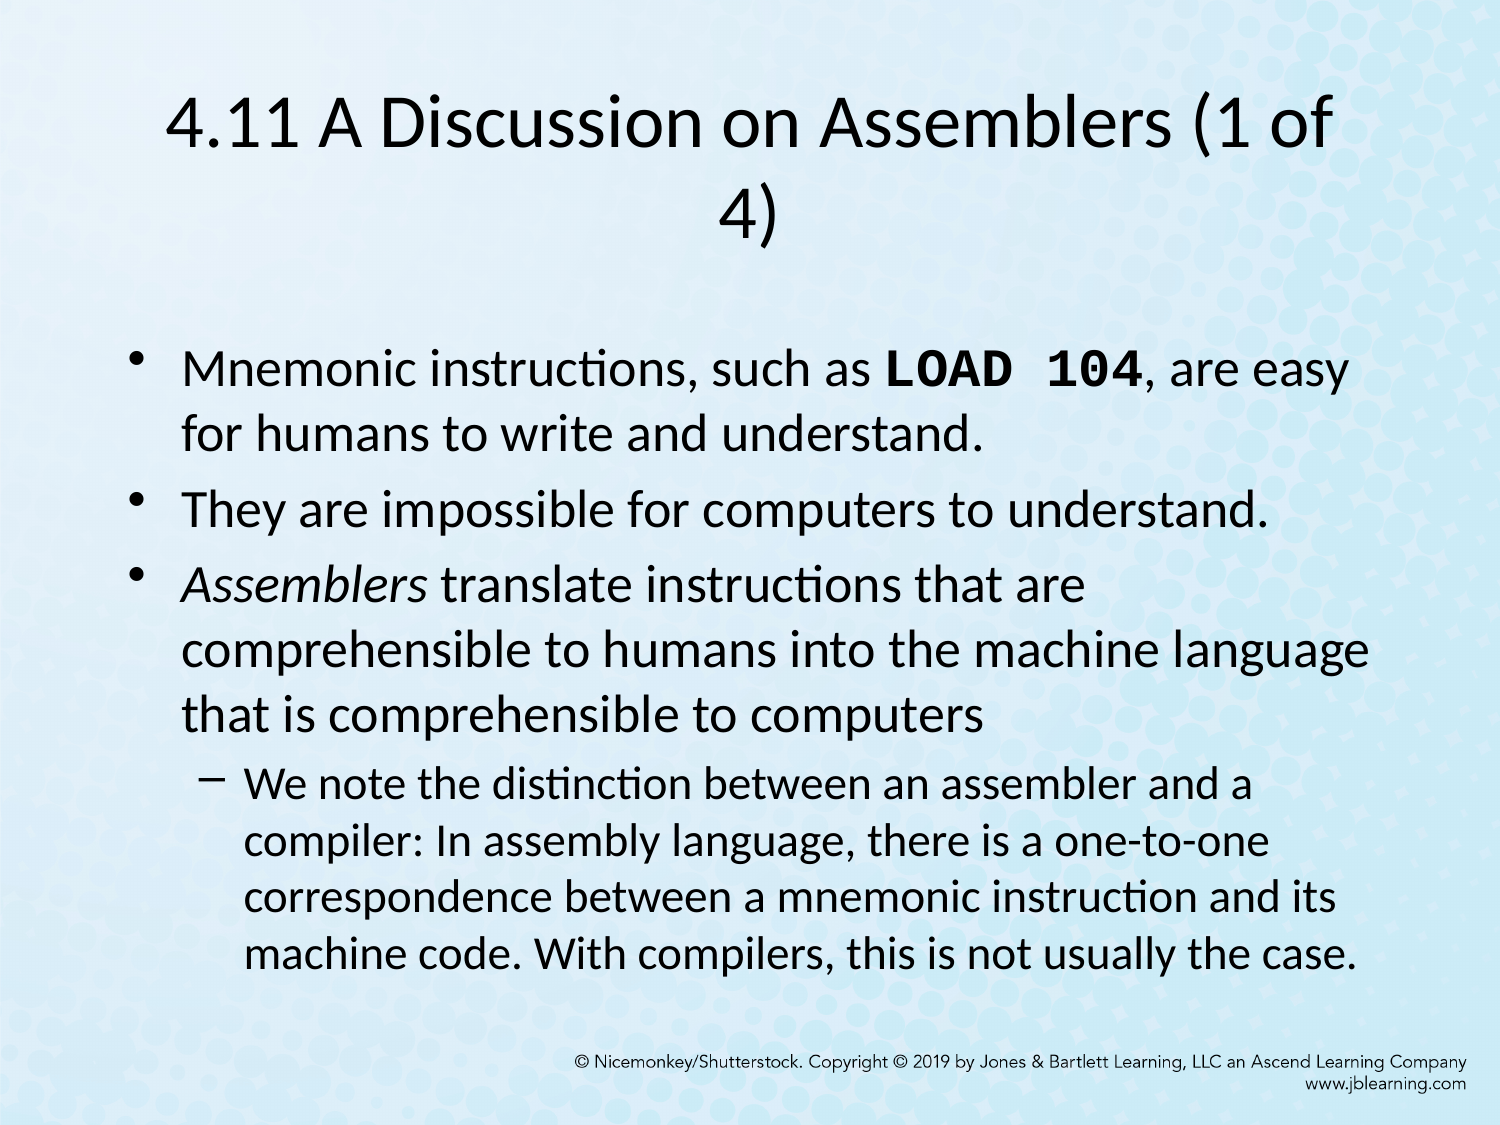

# 4.11 A Discussion on Assemblers (1 of 4)
Mnemonic instructions, such as LOAD 104, are easy for humans to write and understand.
They are impossible for computers to understand.
Assemblers translate instructions that are comprehensible to humans into the machine language that is comprehensible to computers
We note the distinction between an assembler and a compiler: In assembly language, there is a one-to-one correspondence between a mnemonic instruction and its machine code. With compilers, this is not usually the case.